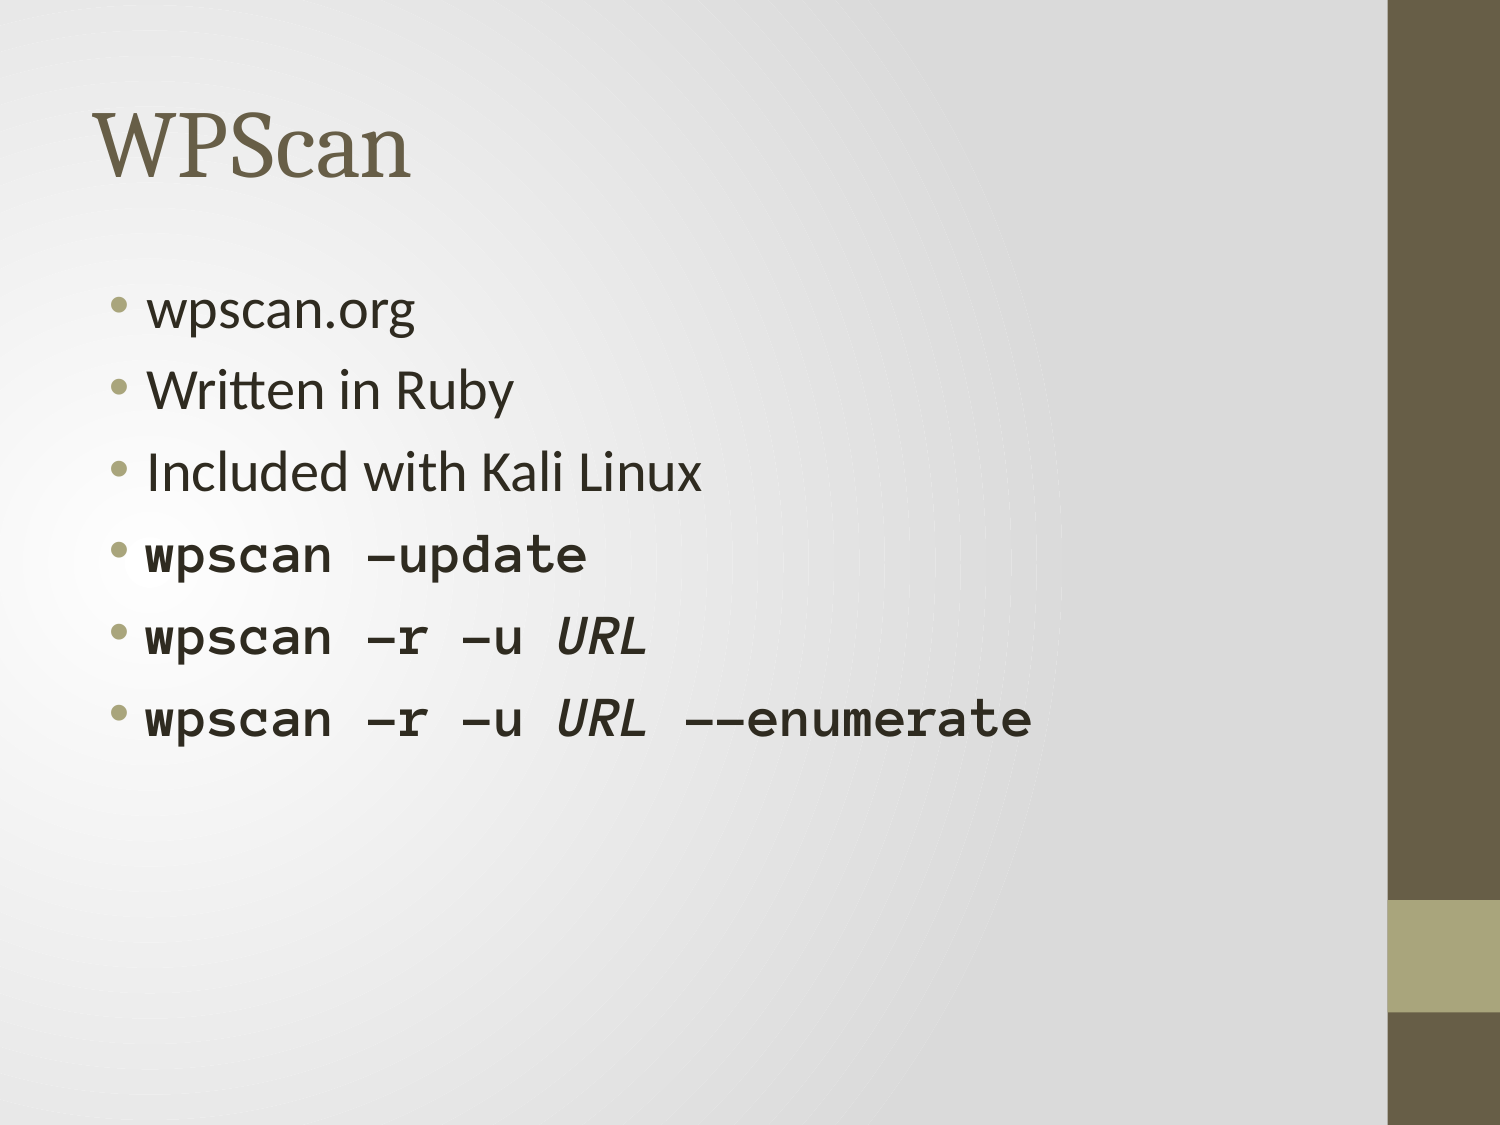

# WPScan
wpscan.org
Written in Ruby
Included with Kali Linux
wpscan –update
wpscan –r –u URL
wpscan –r –u URL --enumerate